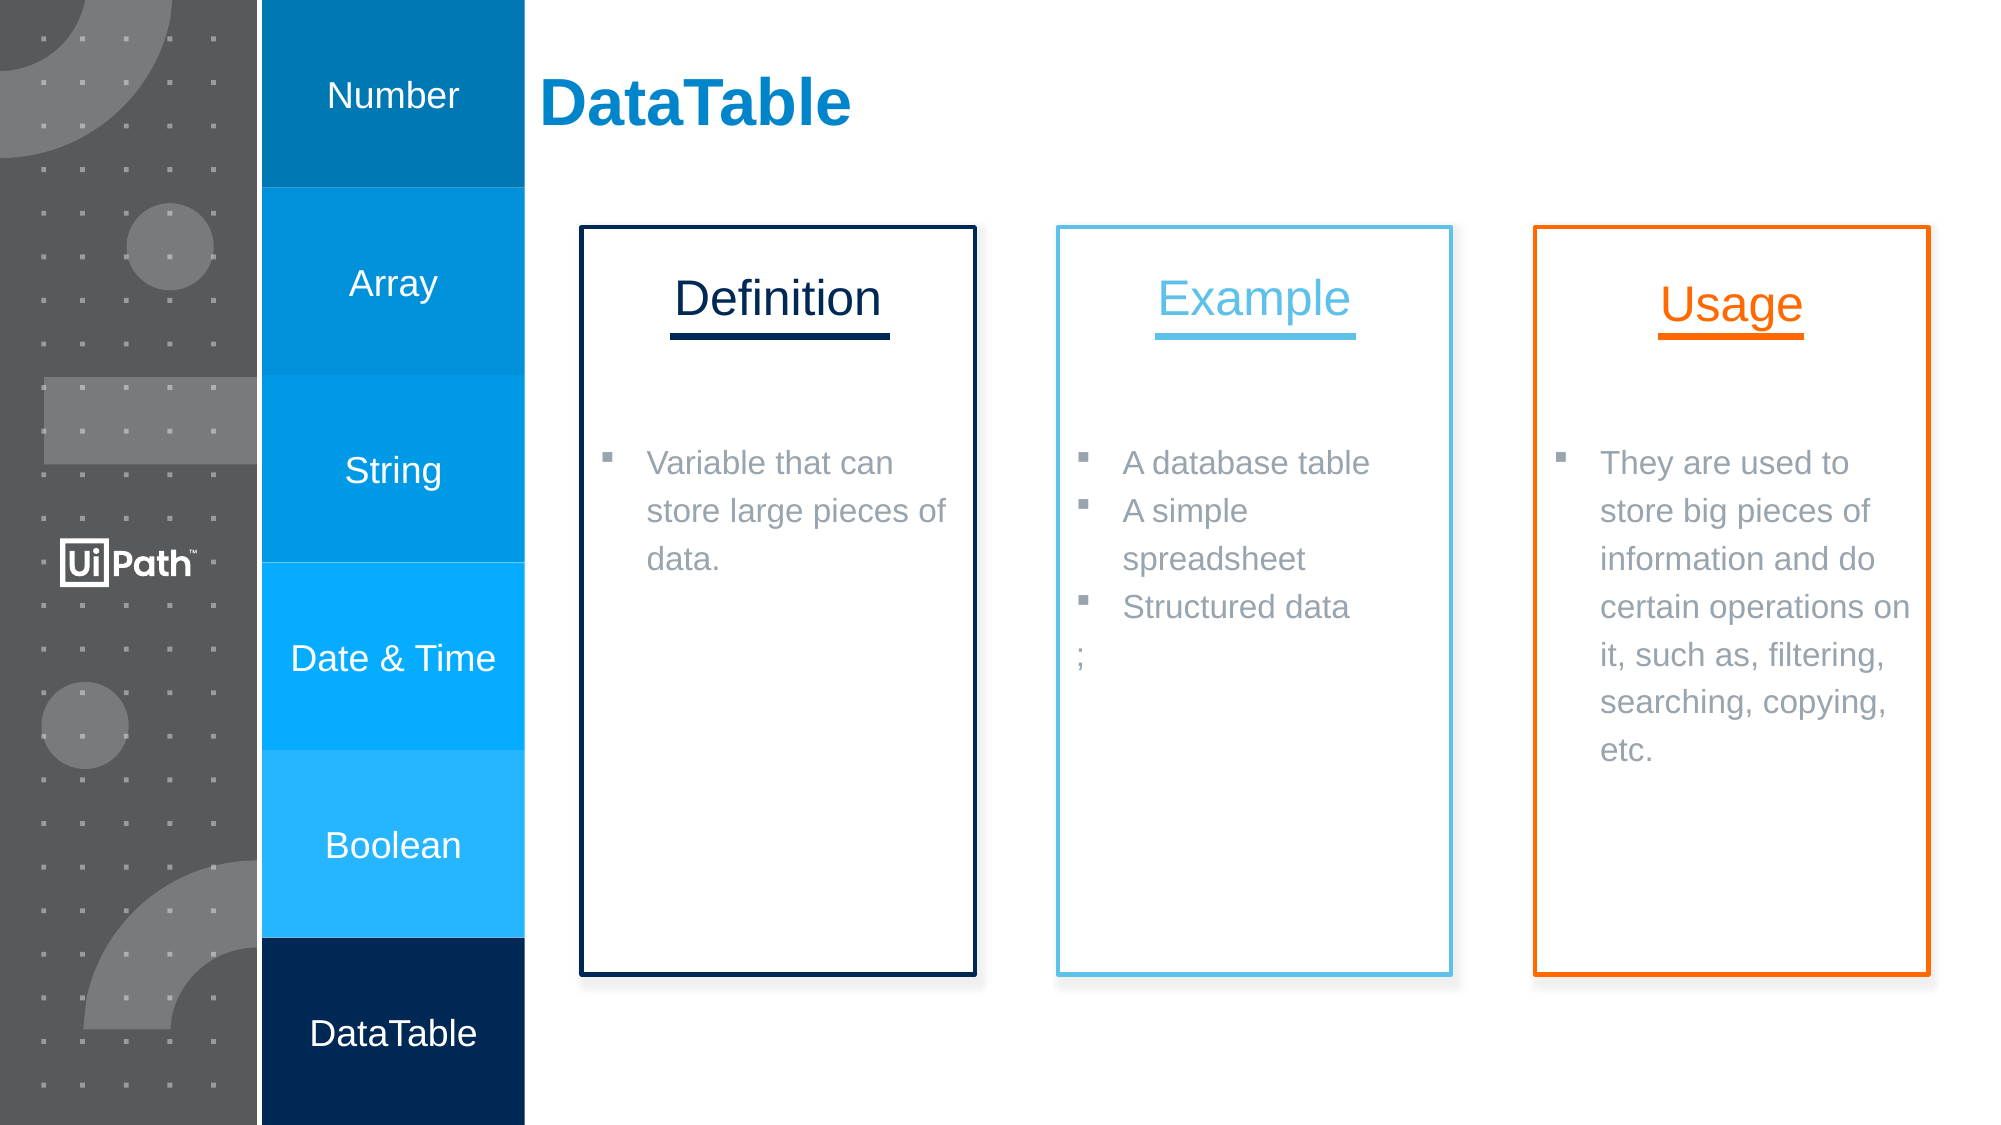

Number
DataTable
Array

Definition
Variable that can store large pieces of data.

Example
A database table
A simple spreadsheet
Structured data
;

Usage
They are used to store big pieces of information and do certain operations on it, such as, filtering, searching, copying, etc.

String
Date & Time
Boolean
DataTable